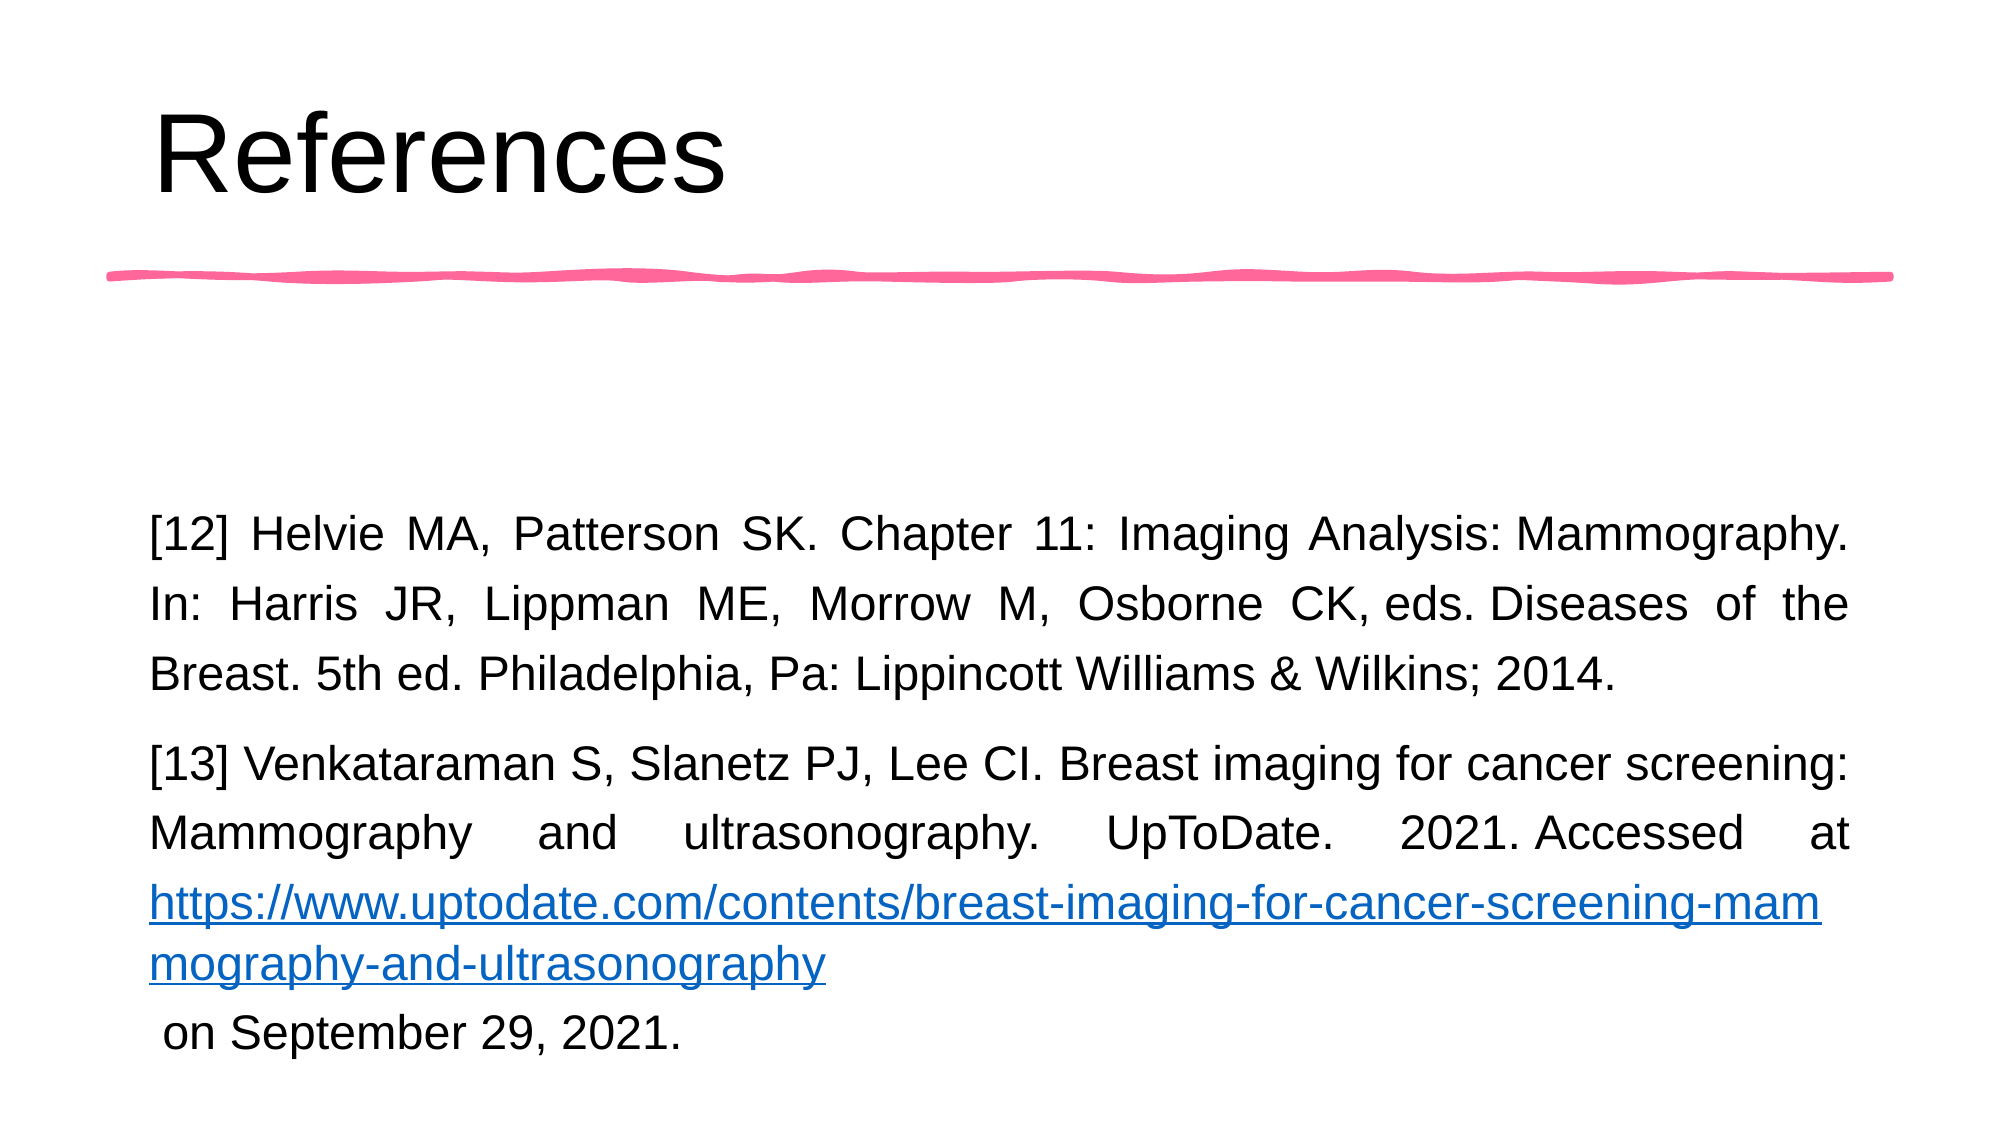

# References

[12] Helvie MA, Patterson SK. Chapter 11: Imaging Analysis: Mammography. In: Harris JR, Lippman ME, Morrow M, Osborne CK, eds. Diseases of the Breast. 5th ed. Philadelphia, Pa: Lippincott Williams & Wilkins; 2014.
[13] Venkataraman S, Slanetz PJ, Lee CI. Breast imaging for cancer screening: Mammography and ultrasonography. UpToDate. 2021. Accessed athttps://www.uptodate.com/contents/breast-imaging-for-cancer-screening-mammography-and-ultrasonography on September 29, 2021.